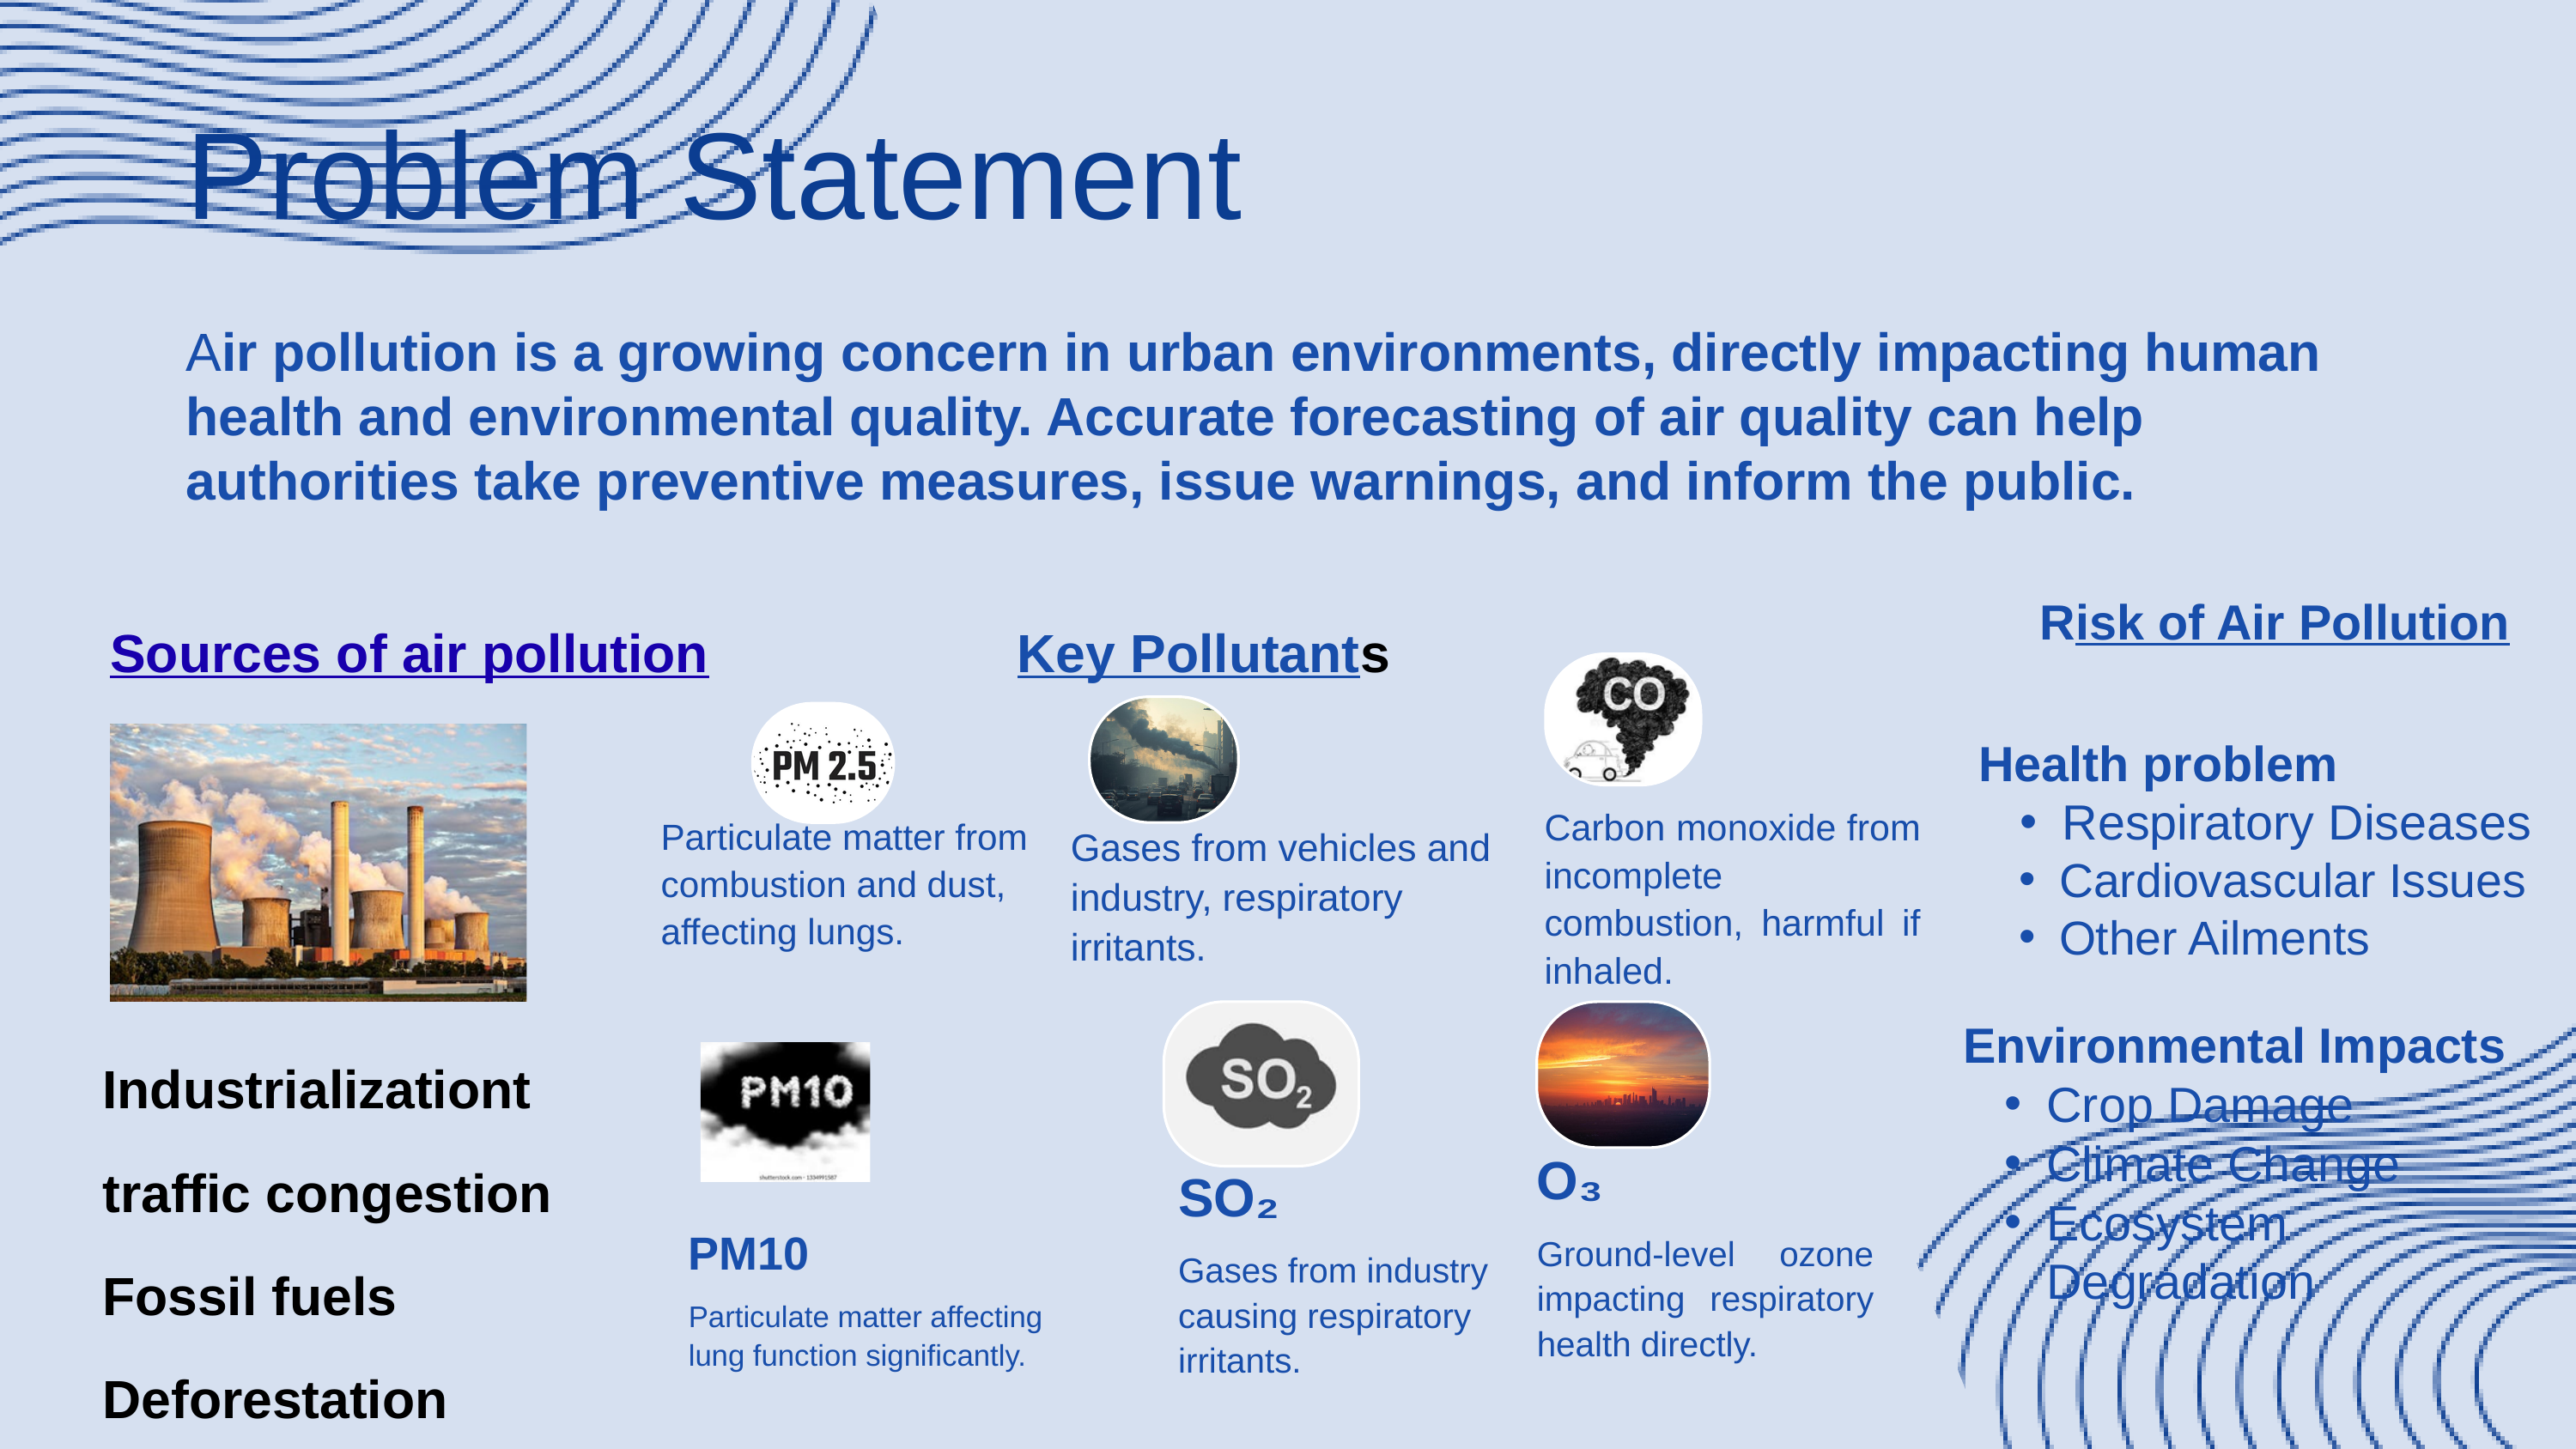

Problem Statement
Air pollution is a growing concern in urban environments, directly impacting human health and environmental quality. Accurate forecasting of air quality can help authorities take preventive measures, issue warnings, and inform the public.
Risk of Air Pollution

Sources of air pollution
Key Pollutants

Carbon monoxide from incomplete combustion, harmful if inhaled.
Health problem
Respiratory Diseases
Cardiovascular Issues
Other Ailments

Gases from vehicles and industry, respiratory irritants.
Particulate matter from combustion and dust, affecting lungs.

Environmental Impacts
Crop Damage
Climate Change
Ecosystem Degradation

Industrializationt
O₃
Ground-level ozone impacting respiratory health directly.
traffic congestion
SO₂
Gases from industry causing respiratory irritants.
PM10
Particulate matter affecting lung function significantly.
Fossil fuels
Deforestation